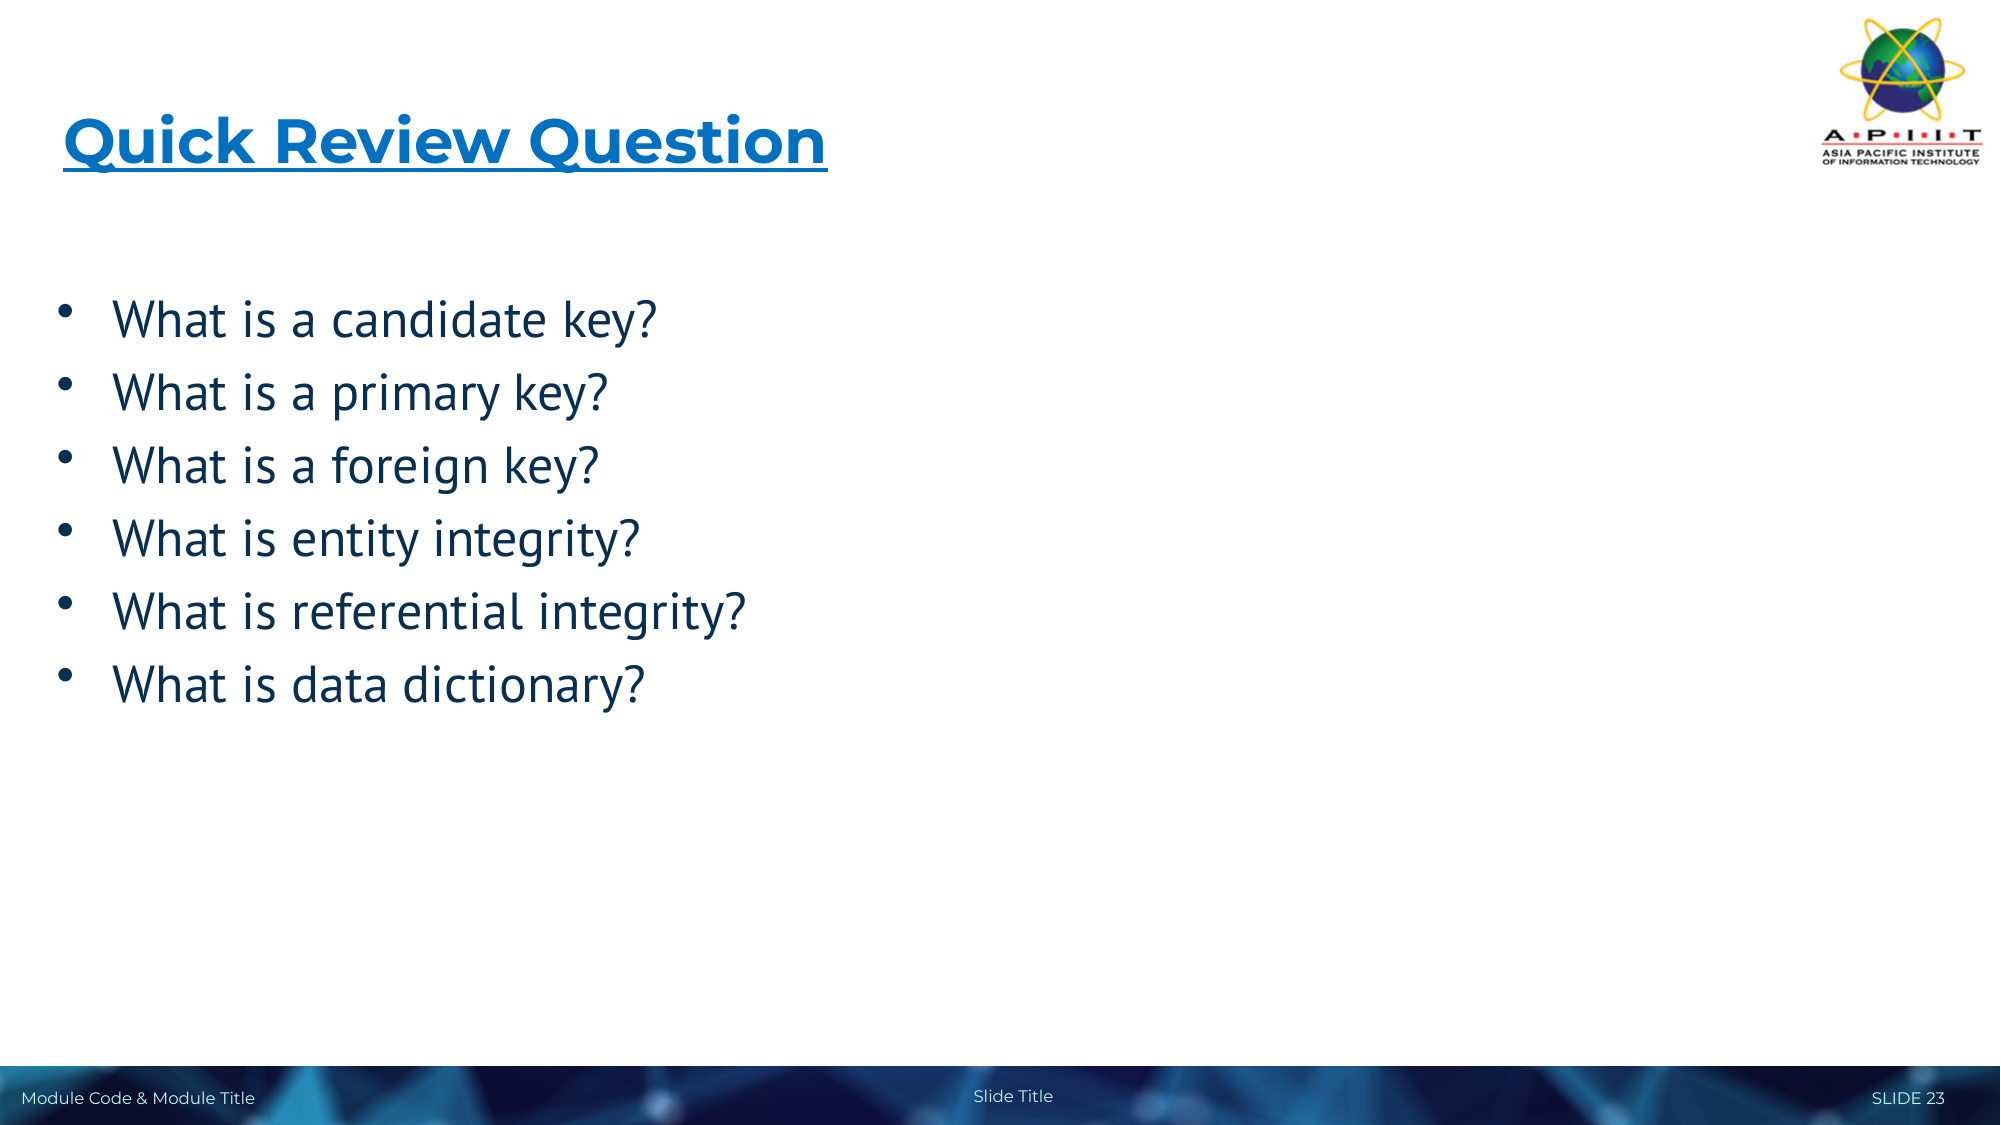

# Quick Review Question
What is a candidate key?
What is a primary key?
What is a foreign key?
What is entity integrity?
What is referential integrity?
What is data dictionary?